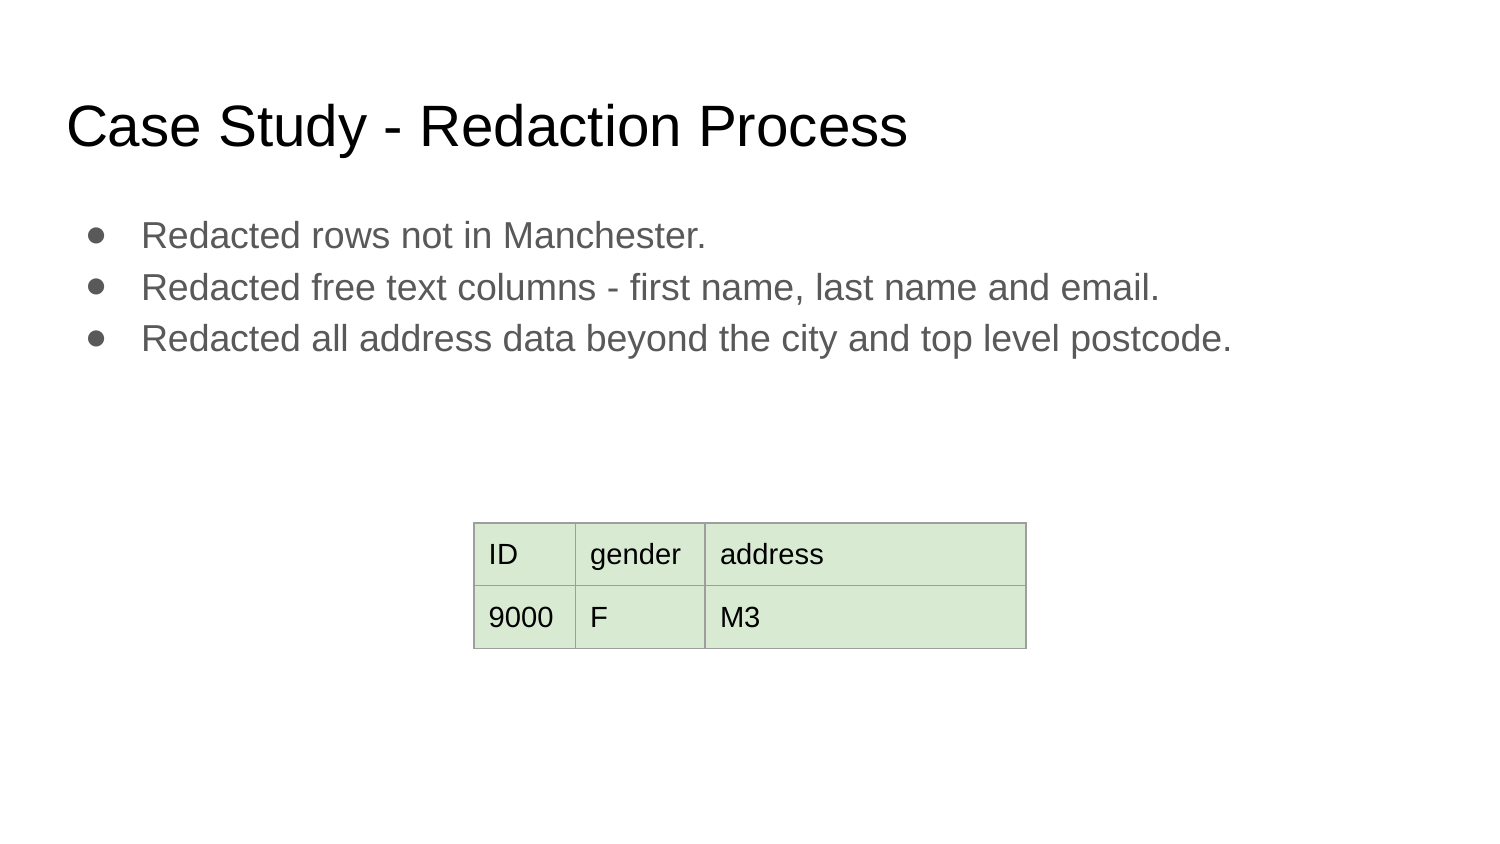

# Case Study - Redaction Process
Redacted rows not in Manchester.
Redacted free text columns - first name, last name and email.
Redacted all address data beyond the city and top level postcode.
| ID | gender | address |
| --- | --- | --- |
| 9000 | F | M3 |